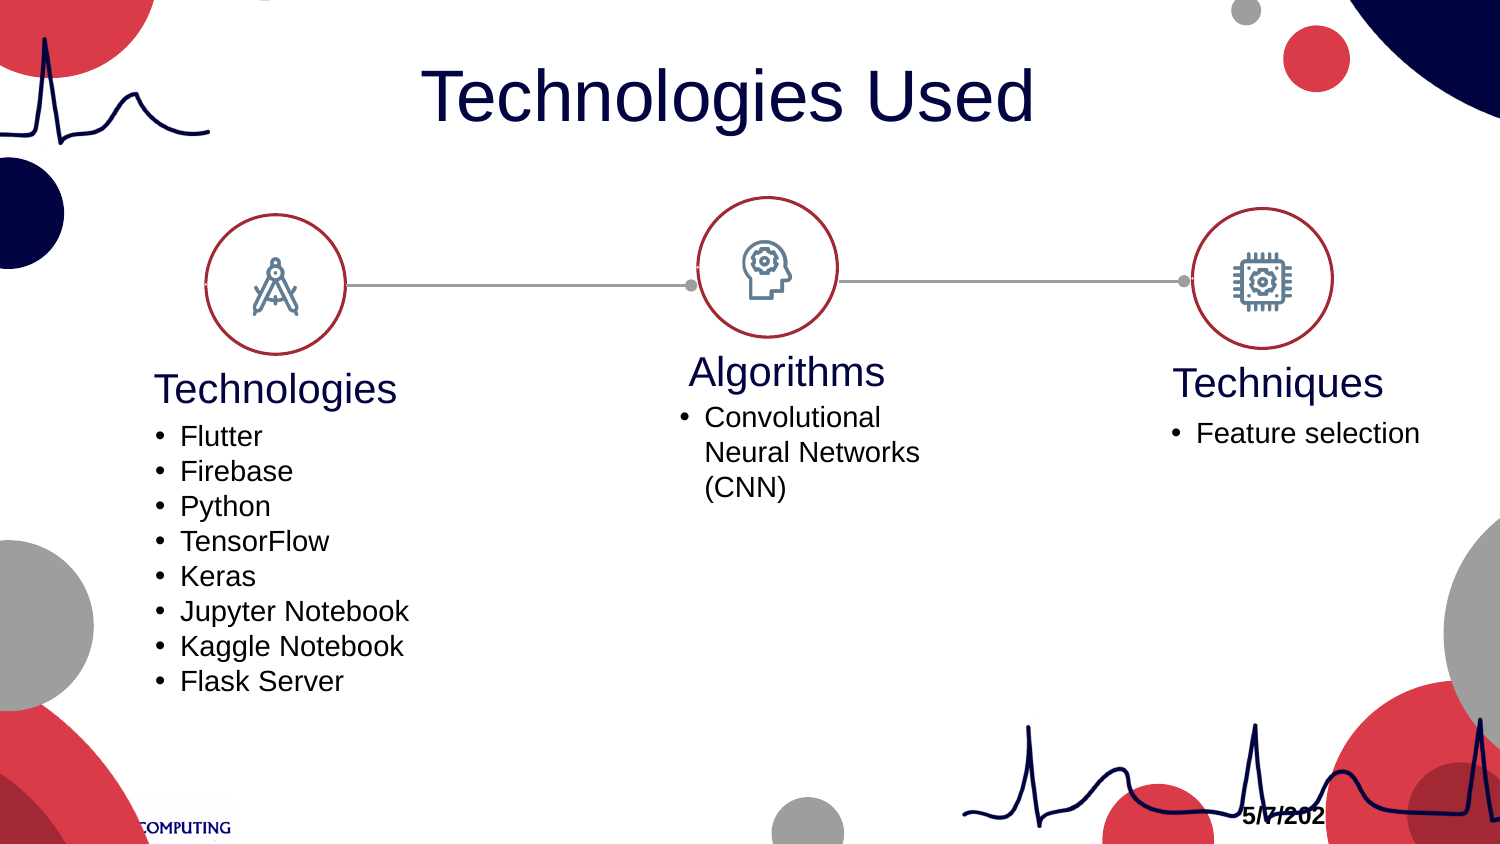

Technologies Used

Algorithms
Techniques
Technologies
Convolutional Neural Networks (CNN)

Feature selection

Flutter
Firebase
Python
TensorFlow
Keras
Jupyter Notebook
Kaggle Notebook
Flask Server